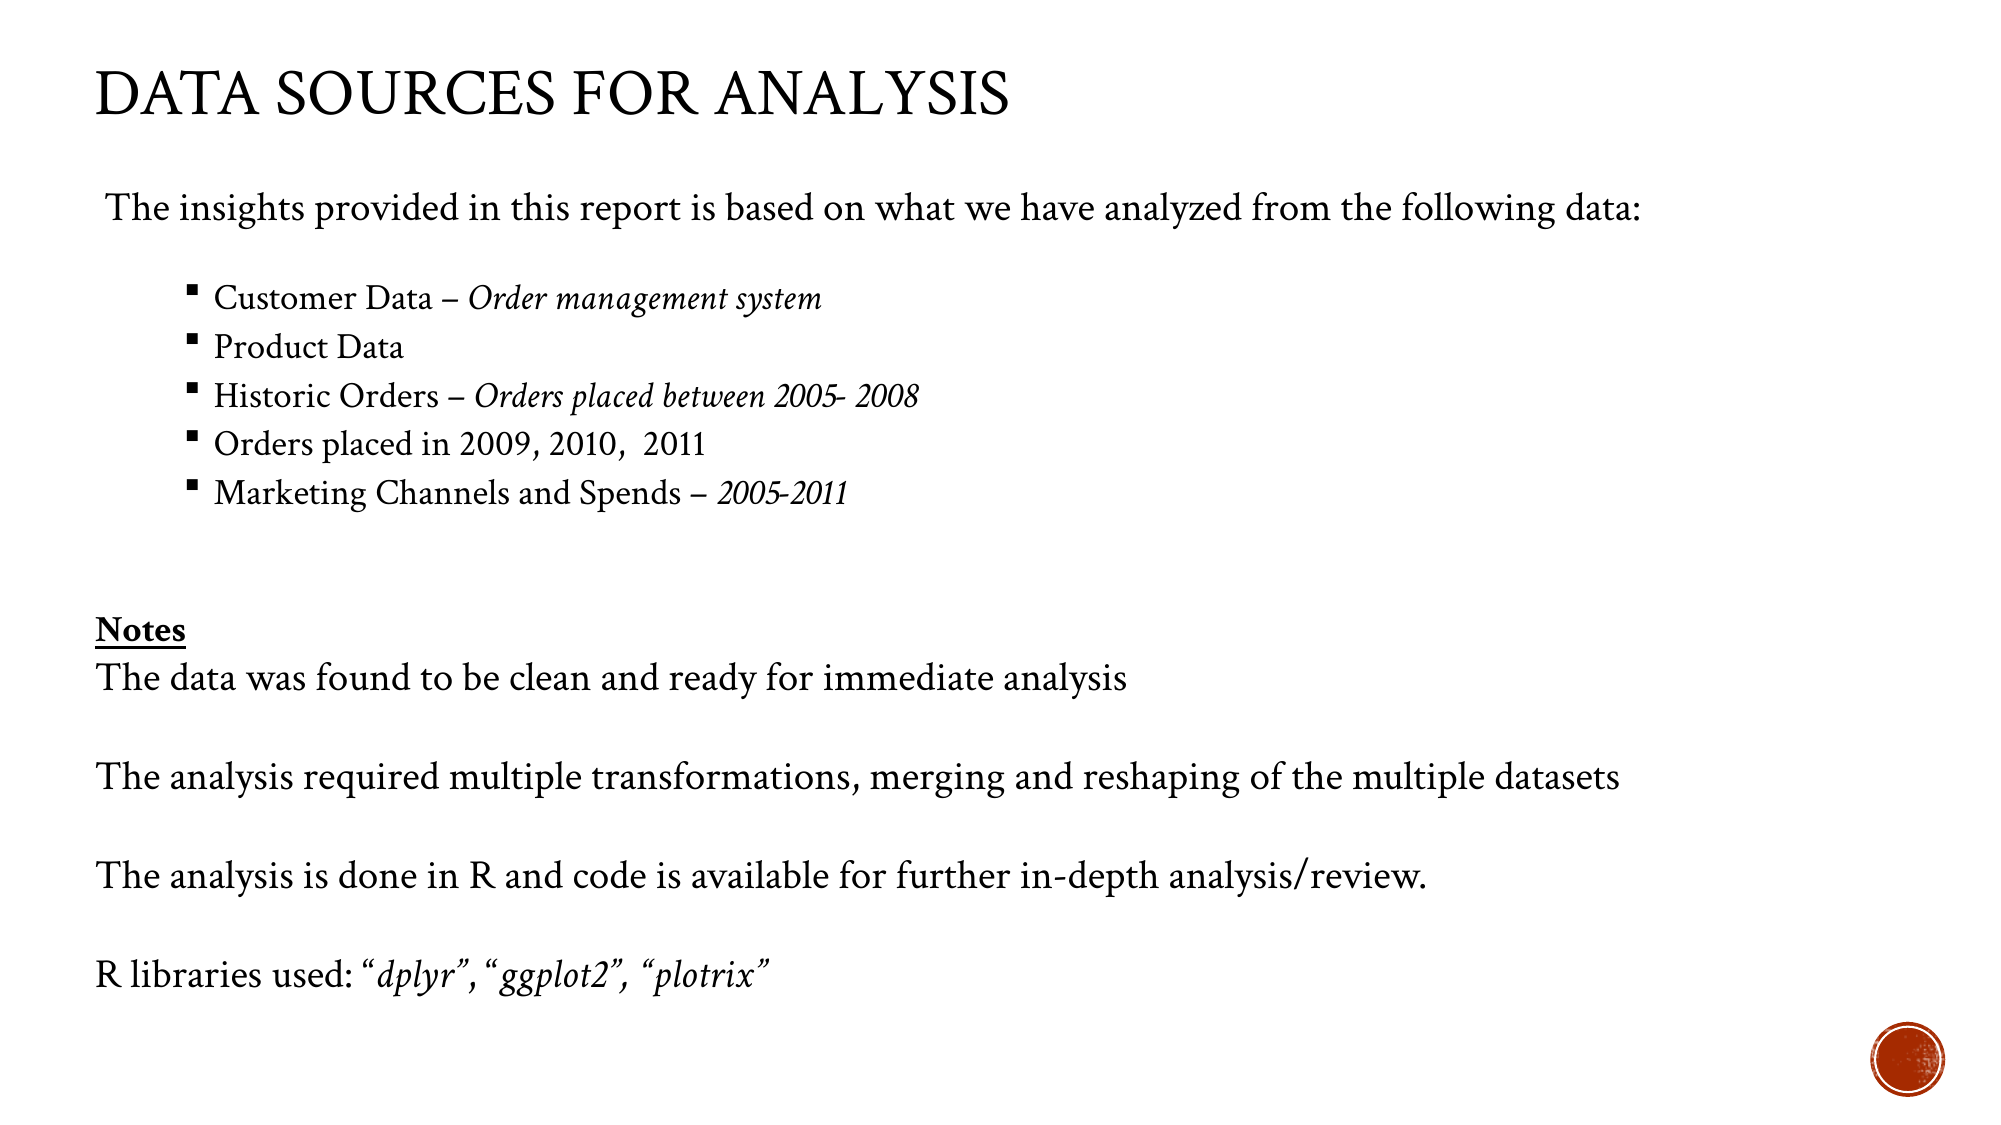

# Data Sources for analysis
 The insights provided in this report is based on what we have analyzed from the following data:

Customer Data – Order management system
Product Data
Historic Orders – Orders placed between 2005- 2008
Orders placed in 2009, 2010,  2011
Marketing Channels and Spends – 2005-2011

Notes
The data was found to be clean and ready for immediate analysis

The analysis required multiple transformations, merging and reshaping of the multiple datasets

The analysis is done in R and code is available for further in-depth analysis/review.

R libraries used: “dplyr”, “ggplot2”, “plotrix”